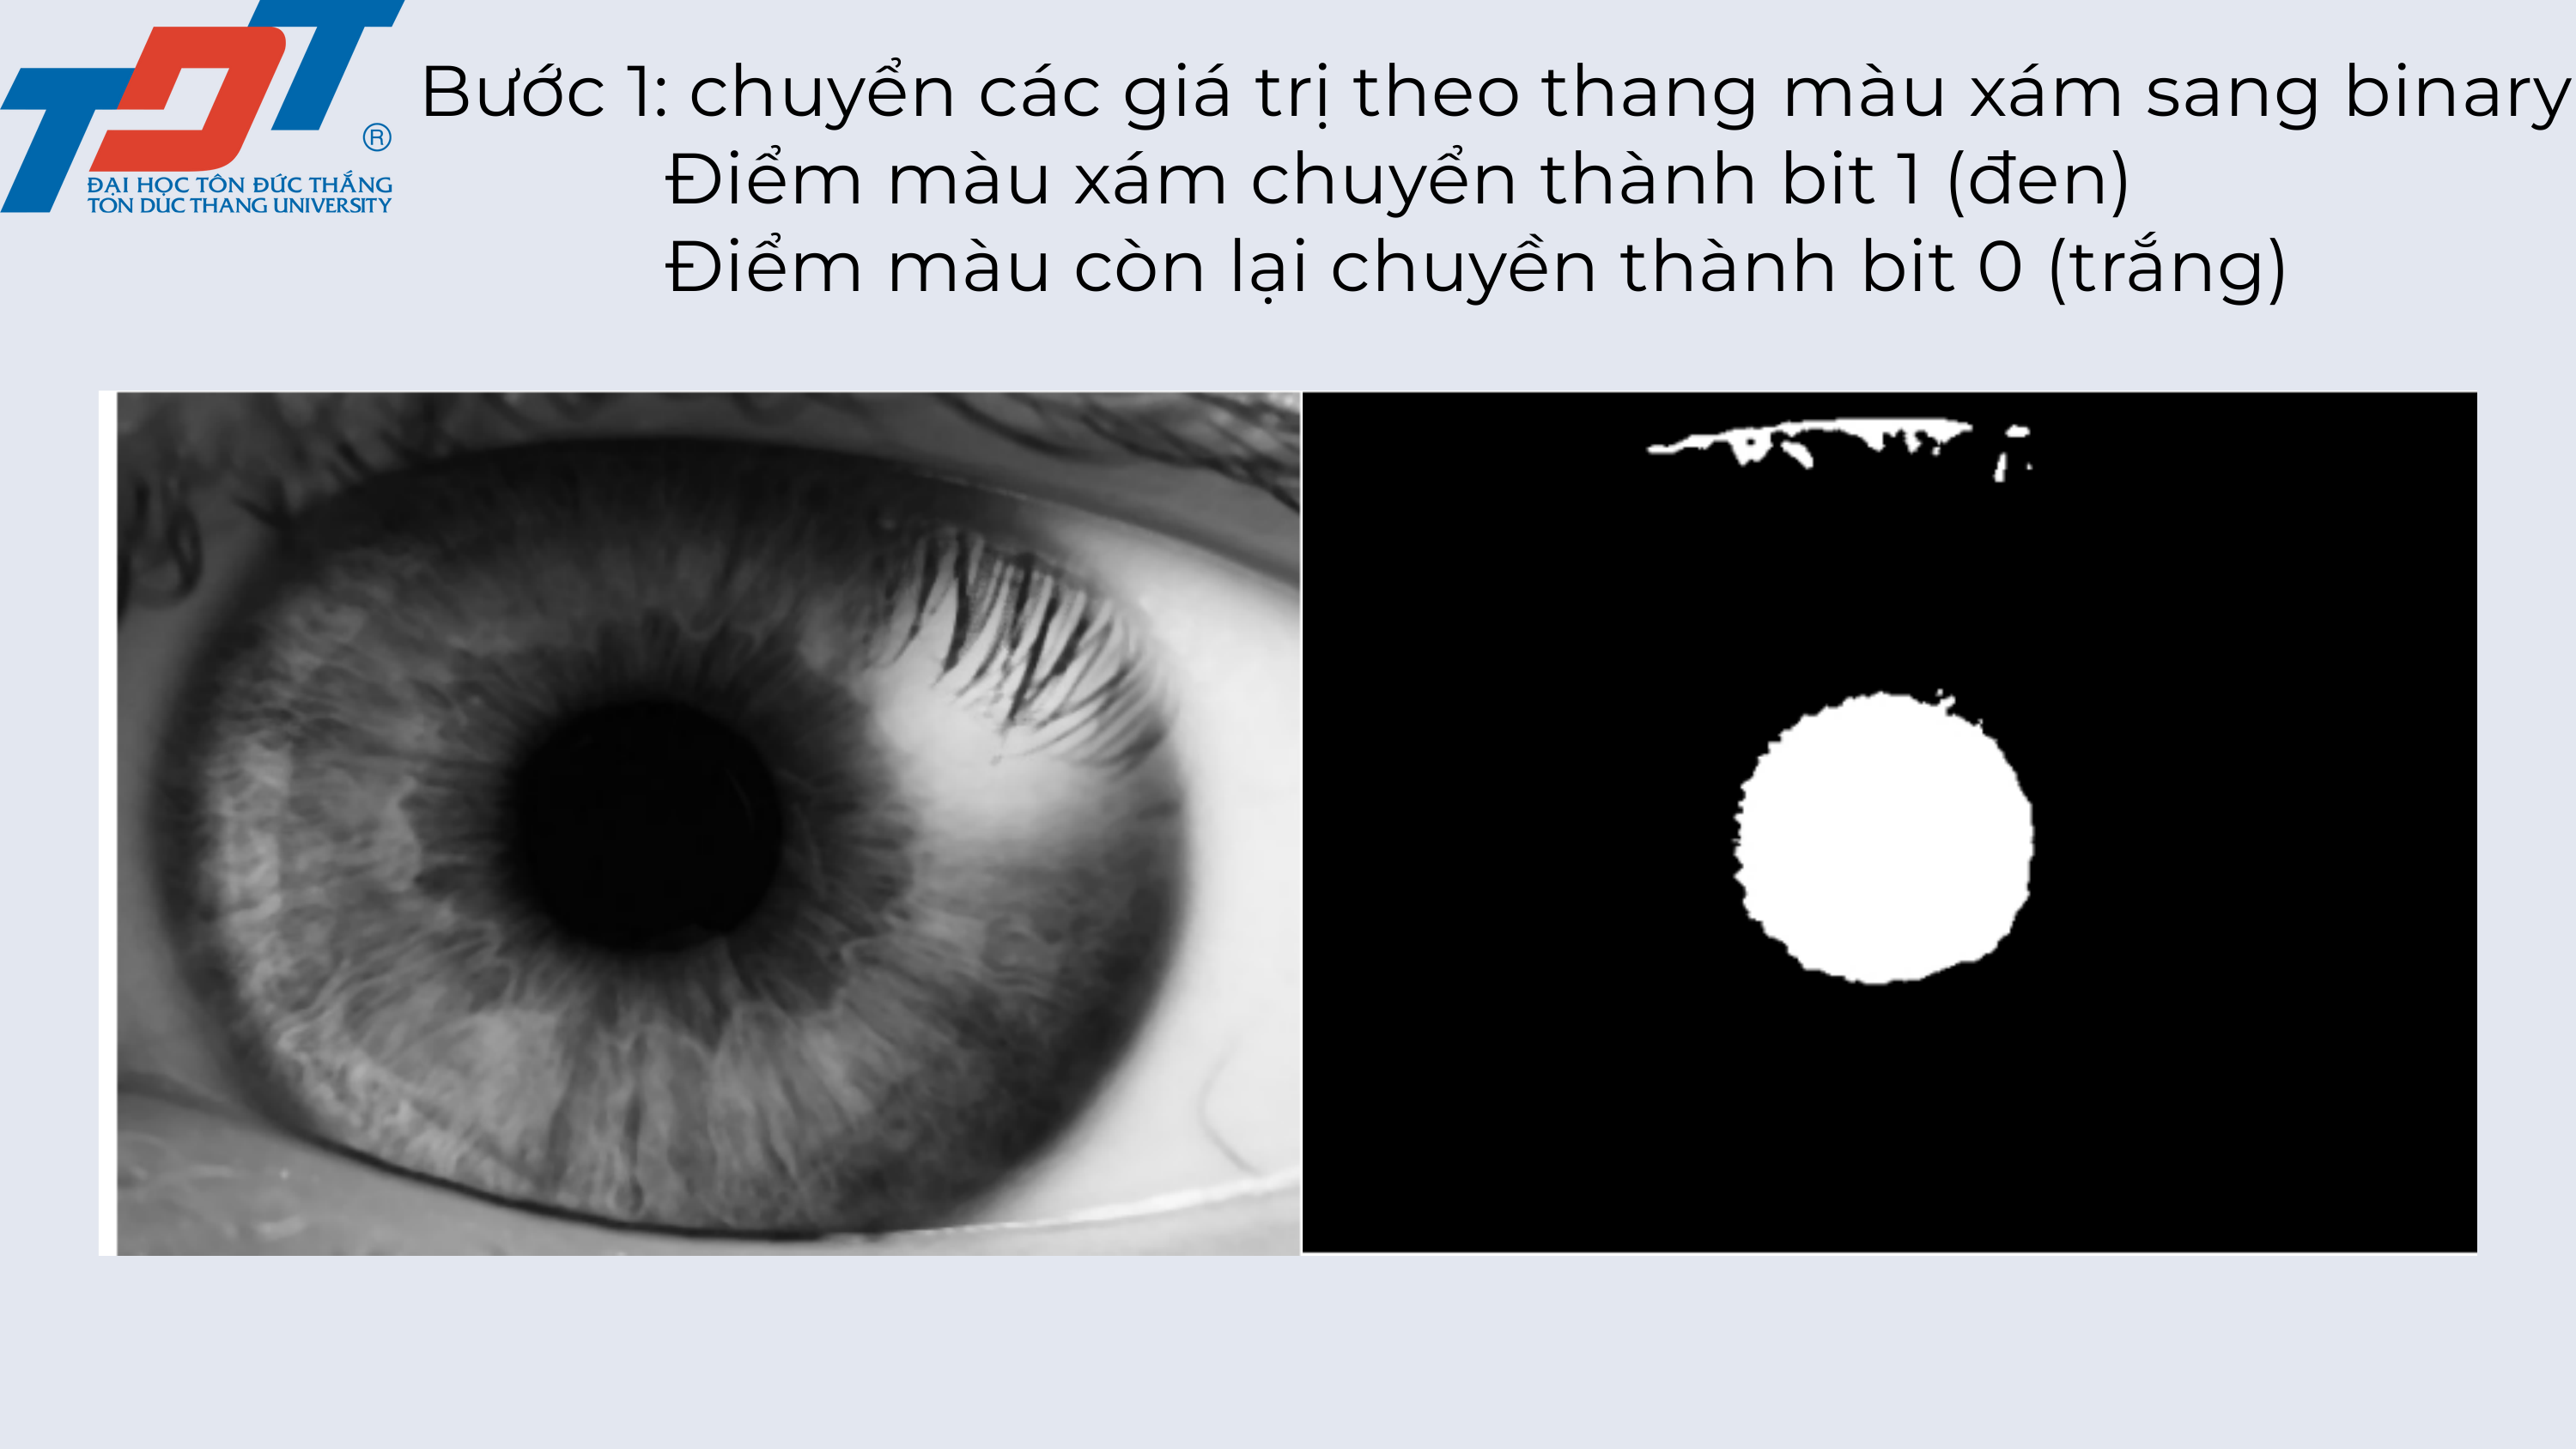

Bước 1: chuyển các giá trị theo thang màu xám sang binary
             Điểm màu xám chuyển thành bit 1 (đen)
             Điểm màu còn lại chuyền thành bit 0 (trắng)